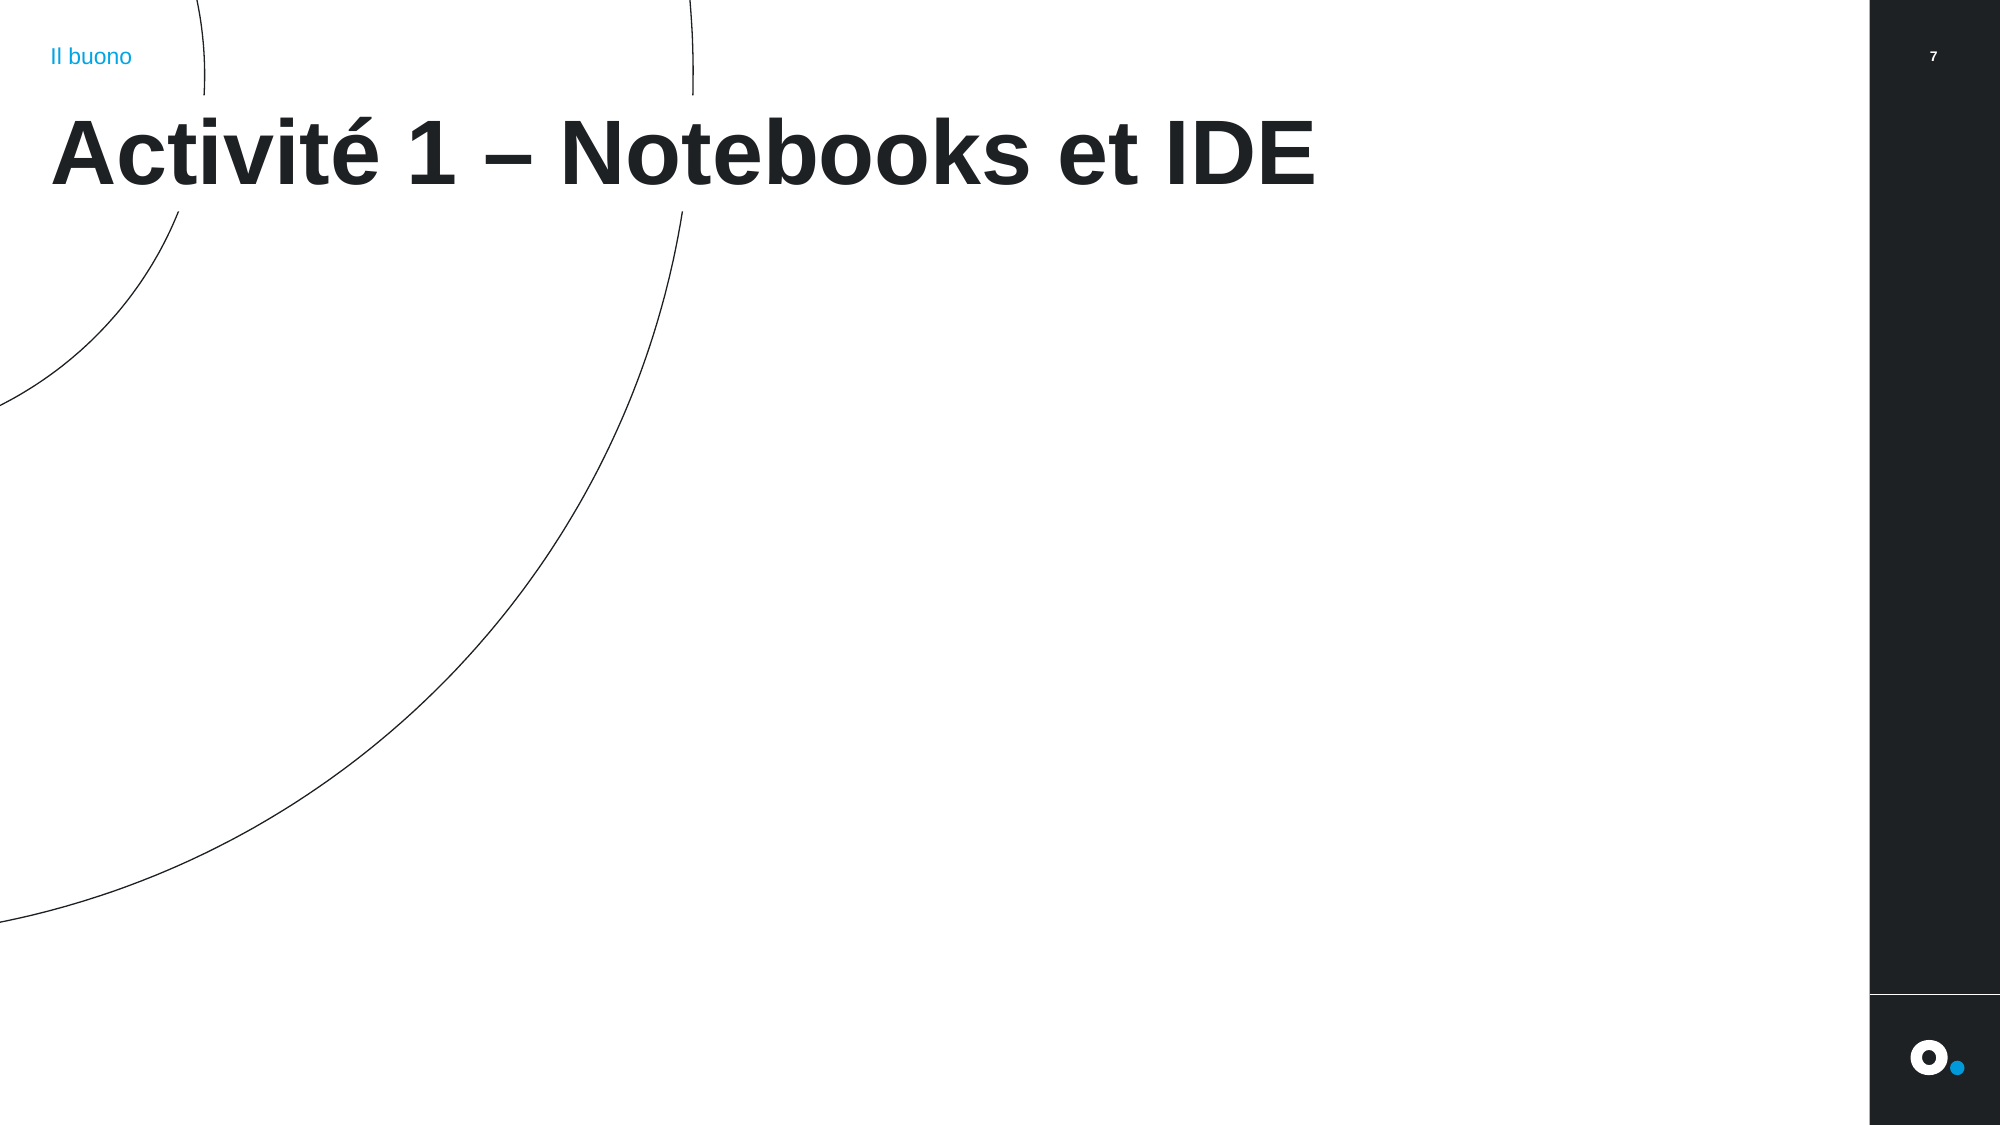

7
Il buono
# Activité 1 – Notebooks et IDE